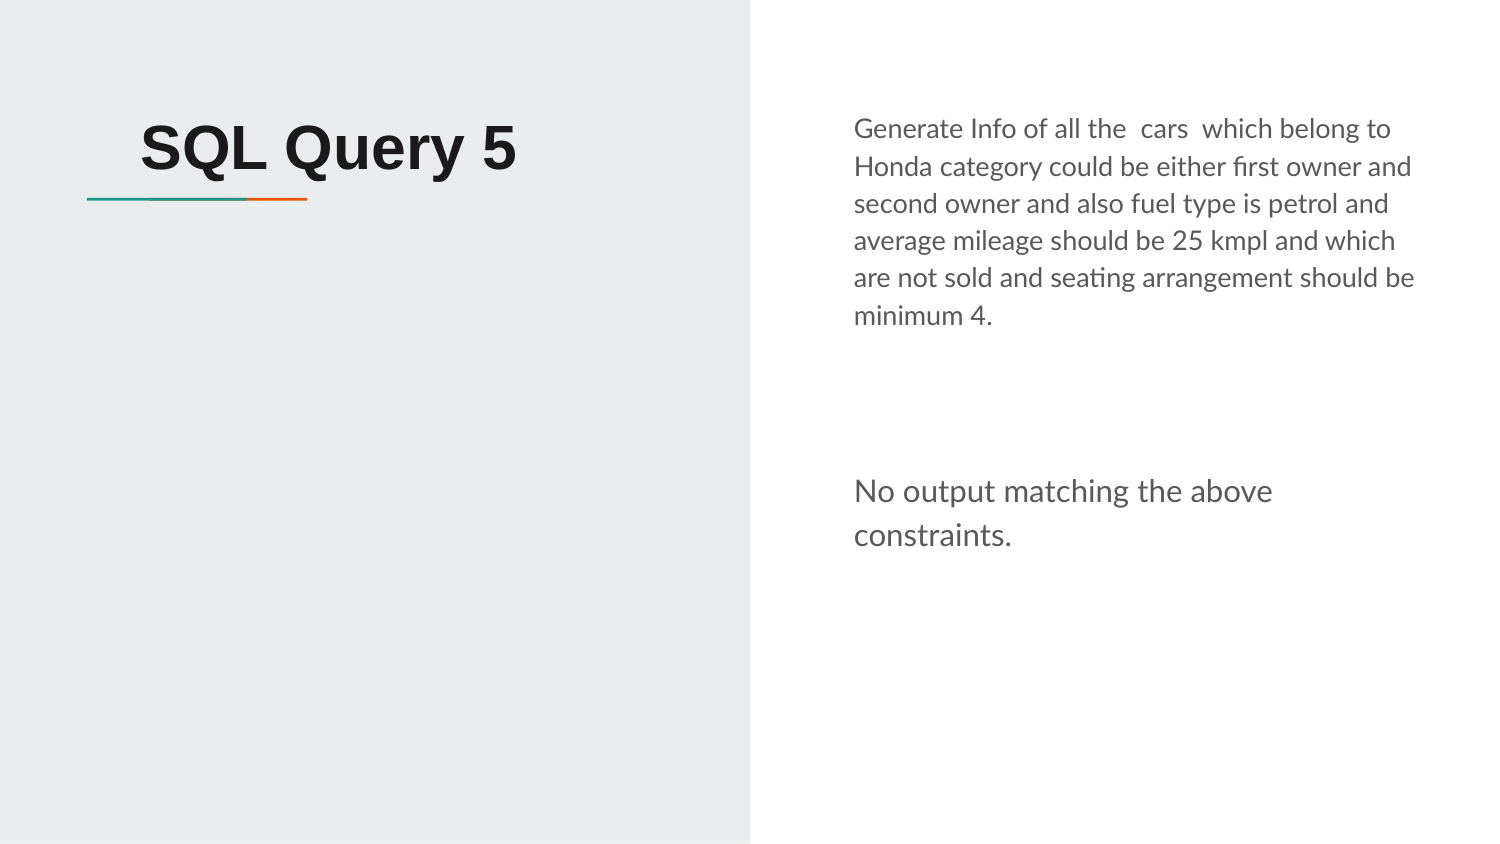

# SQL Query 5
Generate Info of all the  cars  which belong to Honda category could be either first owner and second owner and also fuel type is petrol and average mileage should be 25 kmpl and which are not sold and seating arrangement should be minimum 4.
No output matching the above constraints.